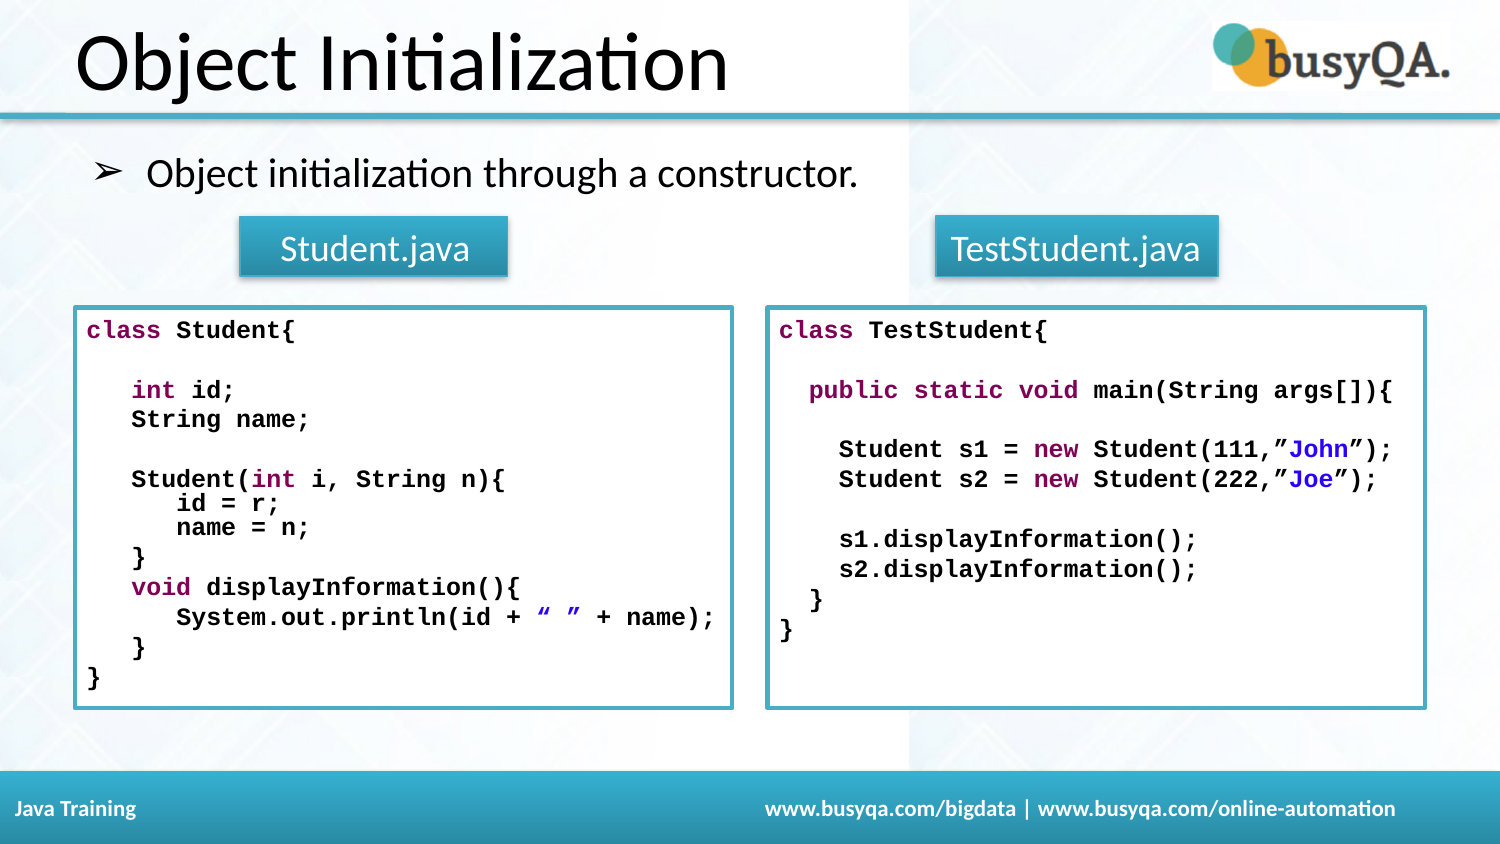

Object Initialization
Object initialization through a constructor.
TestStudent.java
   Student.java
class Student{

   int id;
   String name;

   Student(int i, String n){
      id = r;
      name = n;
   }
   void displayInformation(){
      System.out.println(id + “ ” + name);
   }
}
class TestStudent{

  public static void main(String args[]){

    Student s1 = new Student(111,”John”);
    Student s2 = new Student(222,”Joe”);

    s1.displayInformation();
    s2.displayInformation();
  }
}